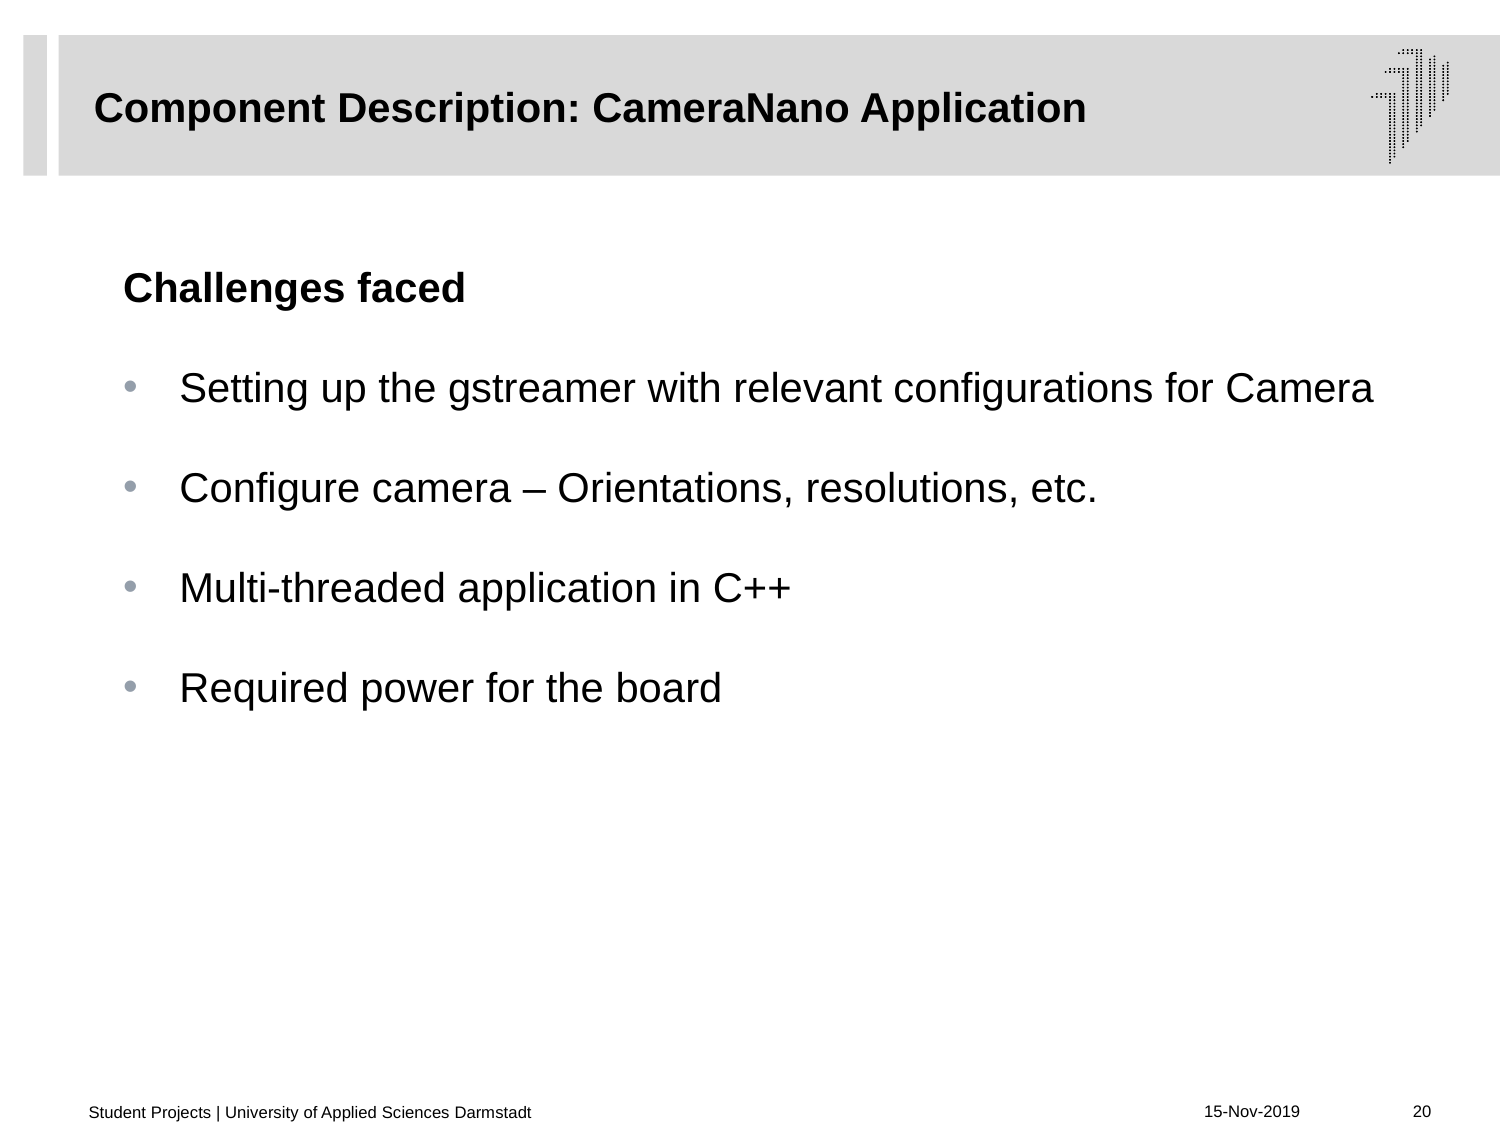

# Component Description: CameraNano Application
Challenges faced

Setting up the gstreamer with relevant configurations for Camera

Configure camera – Orientations, resolutions, etc.

Multi-threaded application in C++

Required power for the board

Student Projects | University of Applied Sciences Darmstadt
15-Nov-2019
20